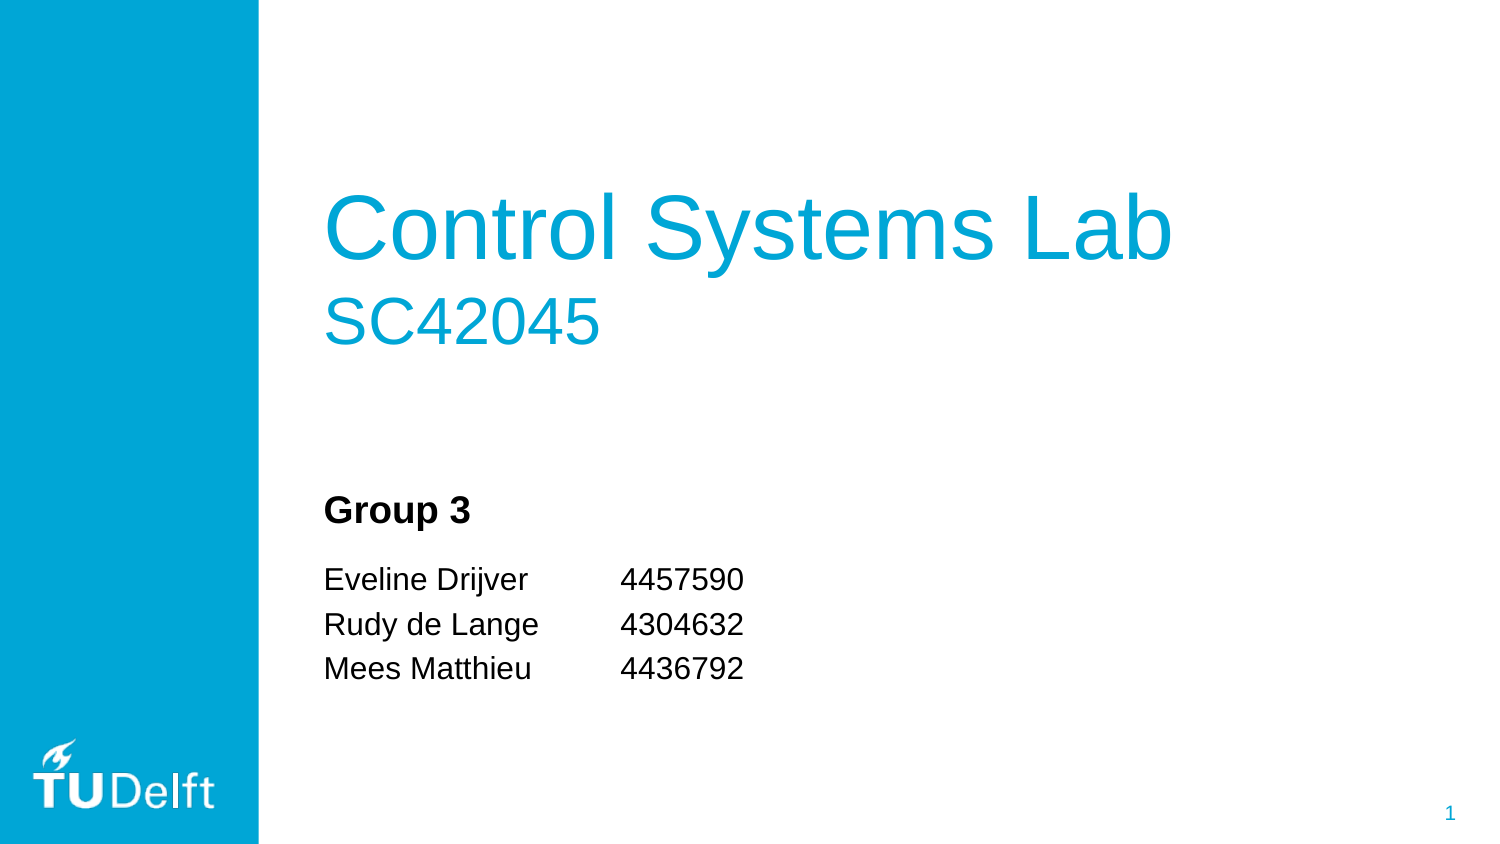

# Control Systems Lab SC42045
Group 3

Eveline Drijver		4457590
Rudy de Lange	4304632
Mees Matthieu		4436792